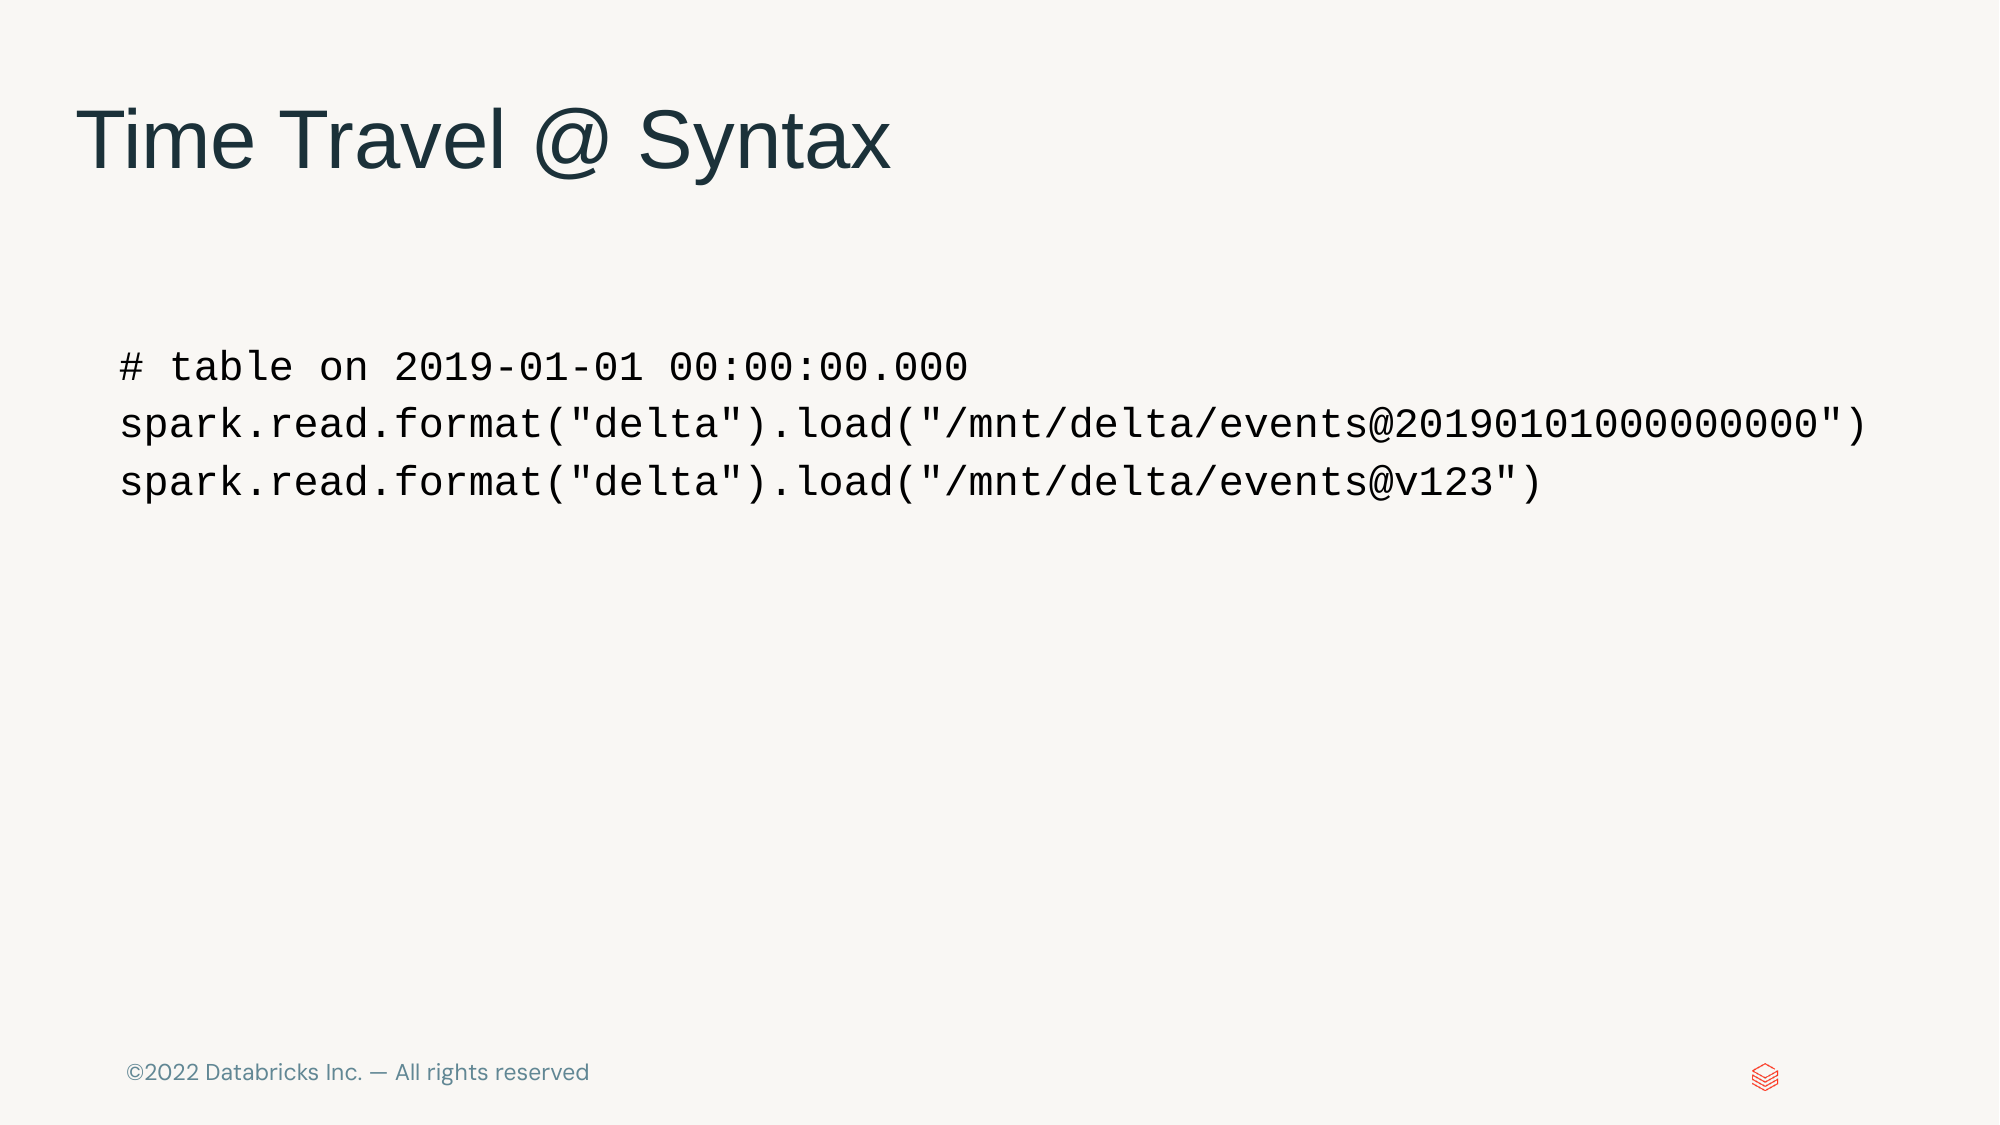

# Time Travel @ Syntax
# table on 2019-01-01 00:00:00.000 spark.read.format("delta").load("/mnt/delta/events@20190101000000000") spark.read.format("delta").load("/mnt/delta/events@v123")